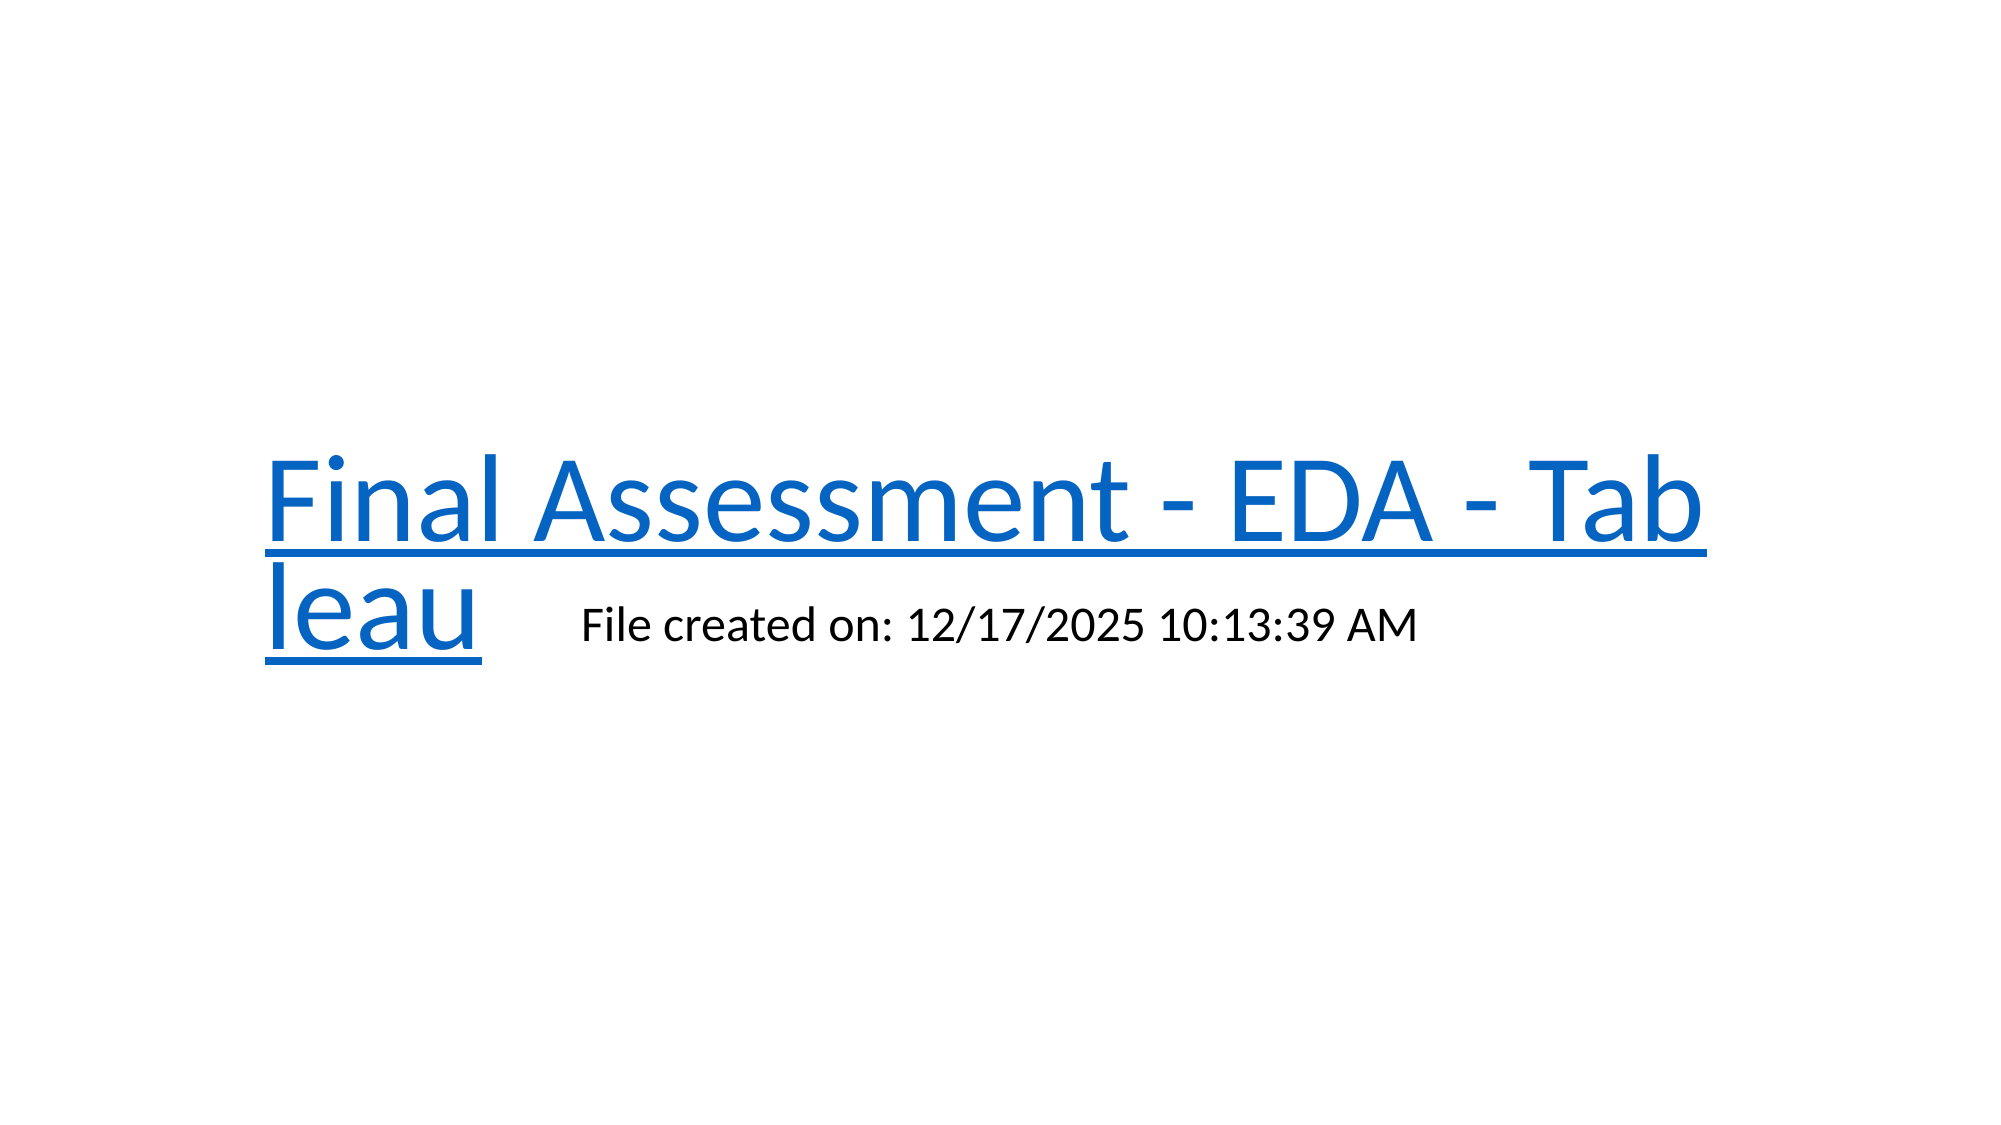

# Final Assessment - EDA - Tableau
File created on: 12/17/2025 10:13:39 AM